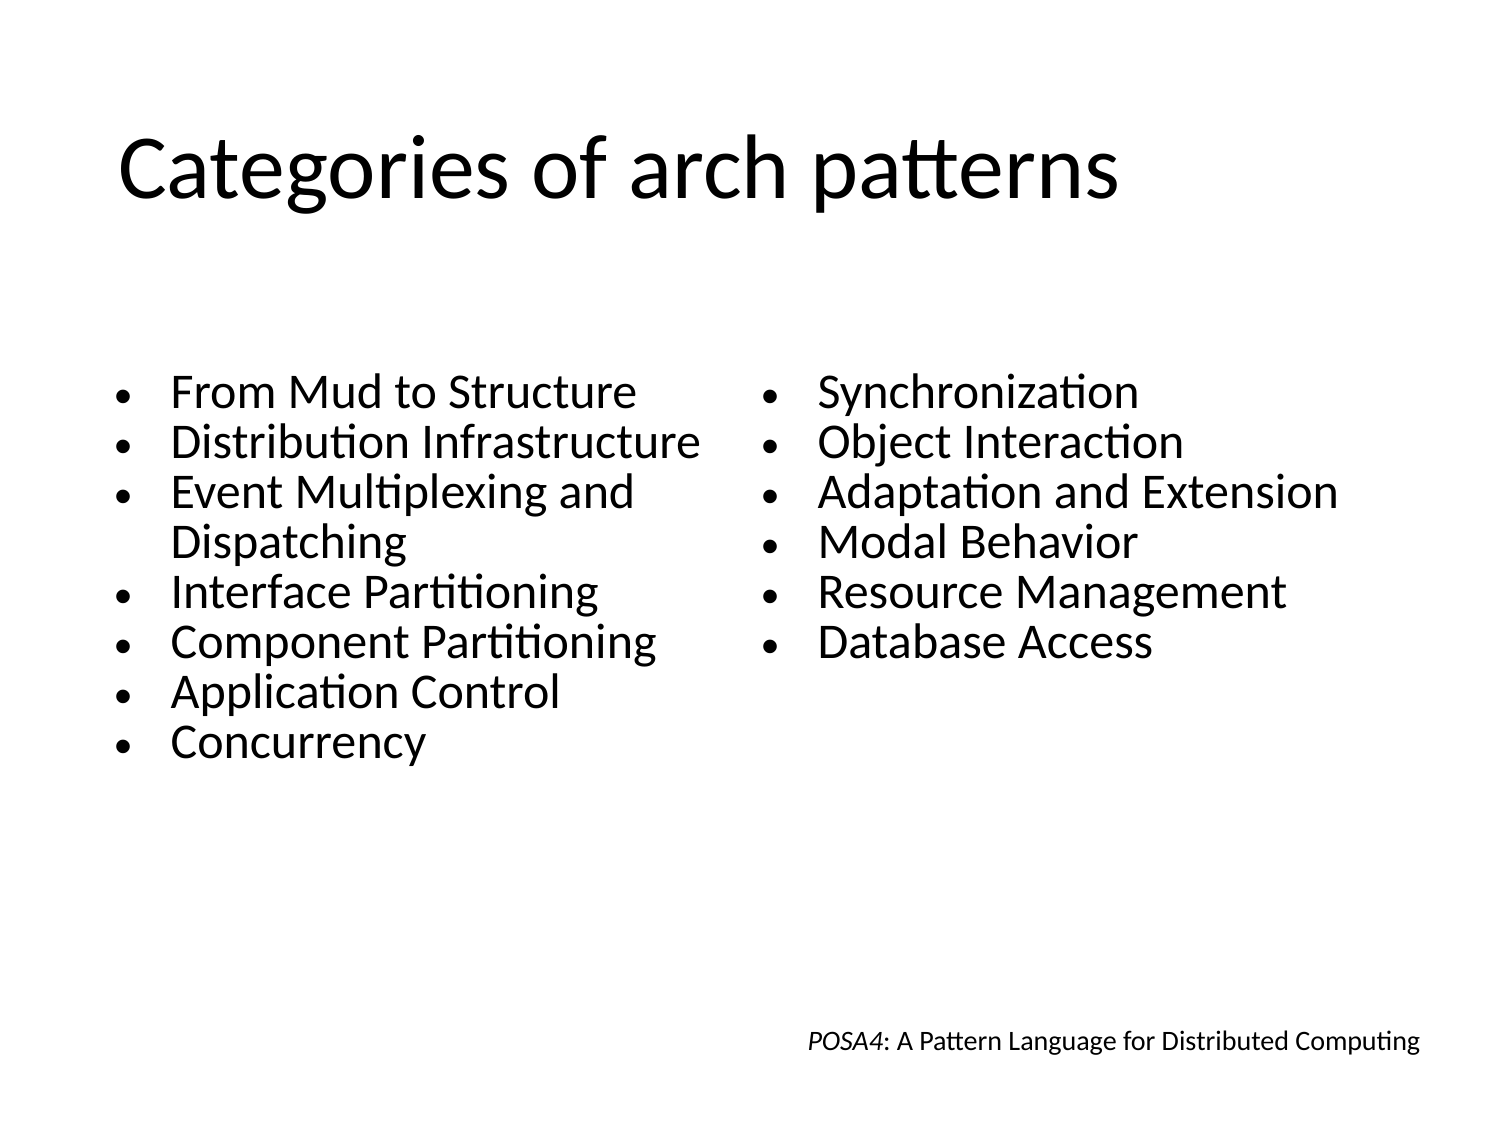

# Categories of arch patterns
| From Mud to Structure Distribution Infrastructure Event Multiplexing and Dispatching Interface Partitioning Component Partitioning Application Control Concurrency | Synchronization Object Interaction Adaptation and Extension Modal Behavior Resource Management Database Access |
| --- | --- |
POSA4: A Pattern Language for Distributed Computing